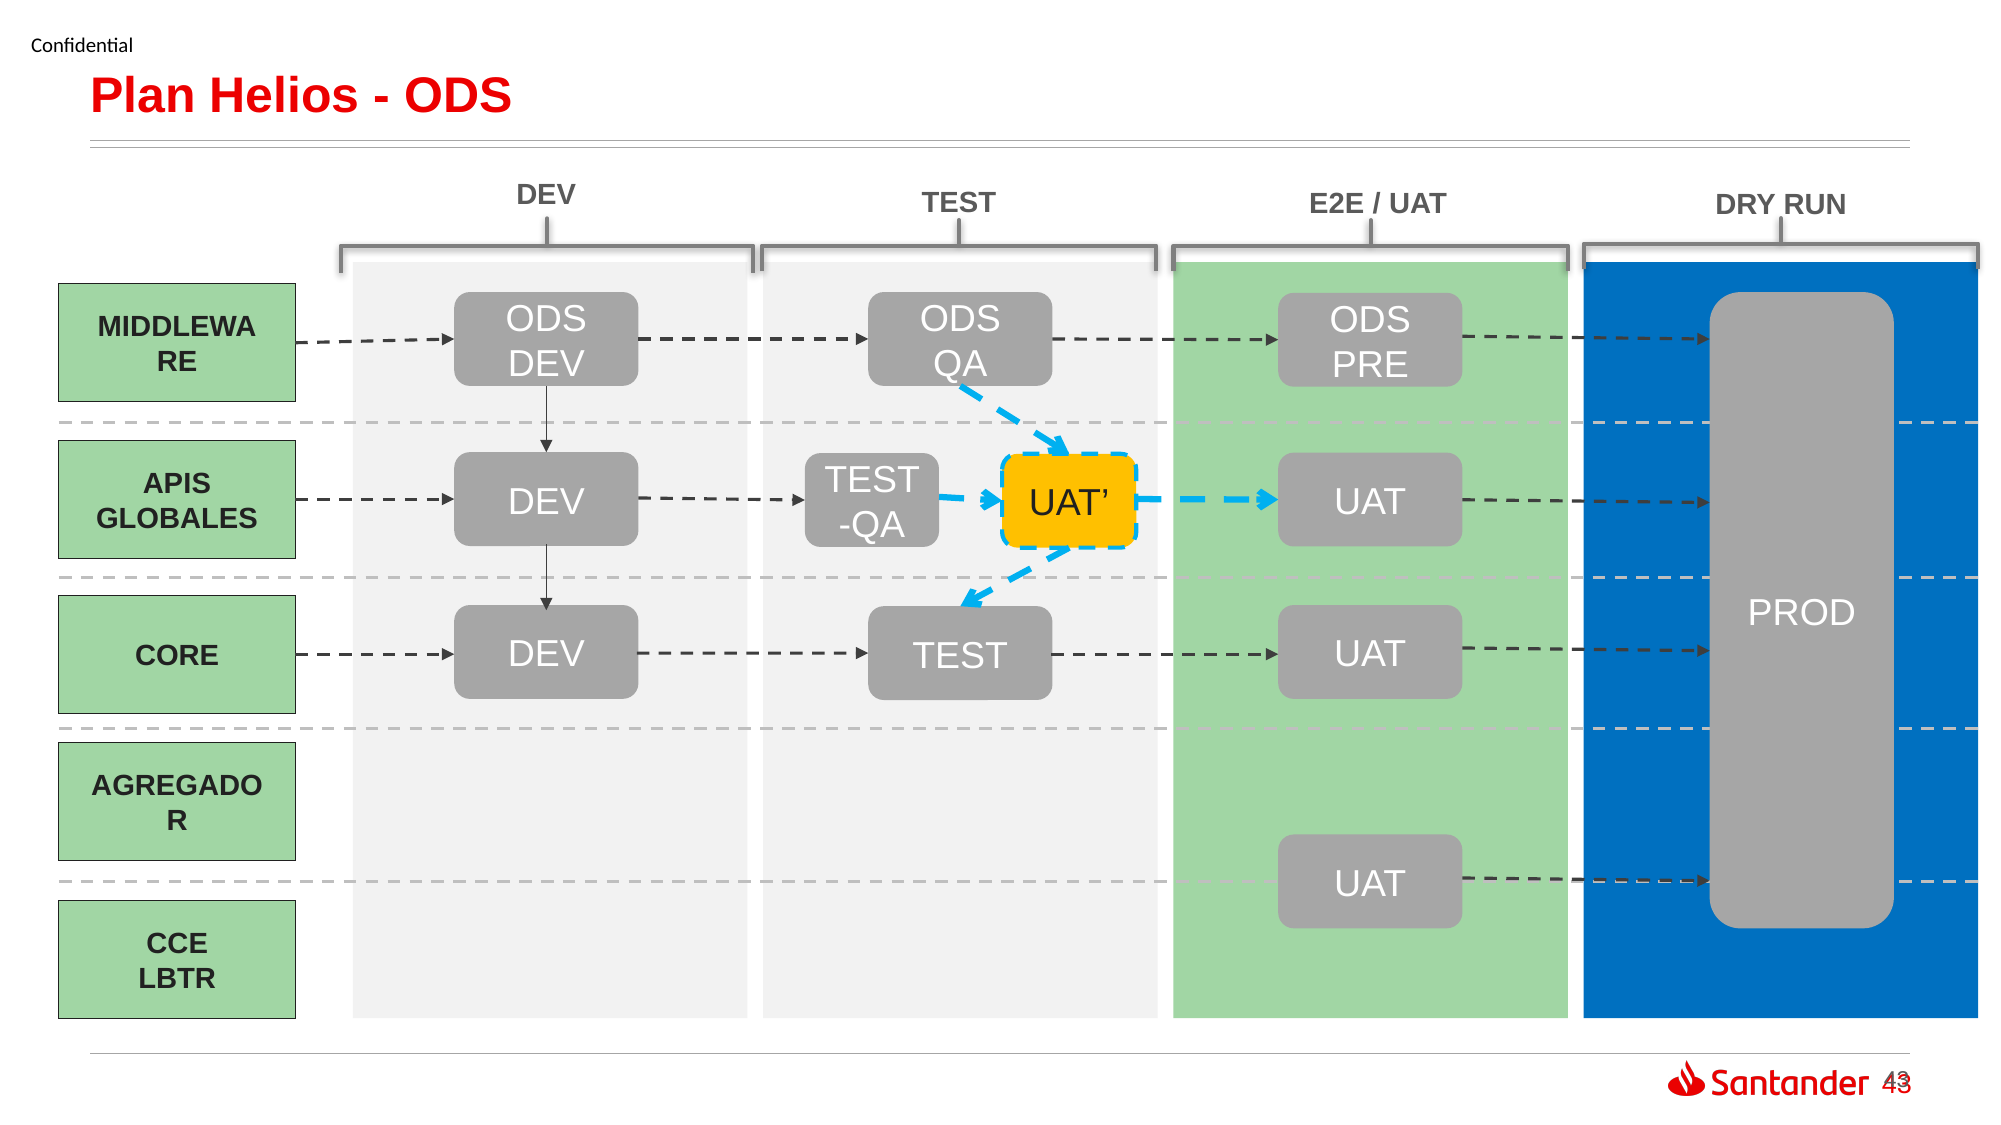

Plan Helios - ODS

DEV
TEST
E2E / UAT
DRY RUN

MIDDLEWARE
ODS
DEV
ODS
QA
PROD
ODS
PRE
APIS GLOBALES
DEV
UAT
TEST -QA
UAT’
CORE
DEV
UAT
TEST
AGREGADOR
UAT
CCE
LBTR
43